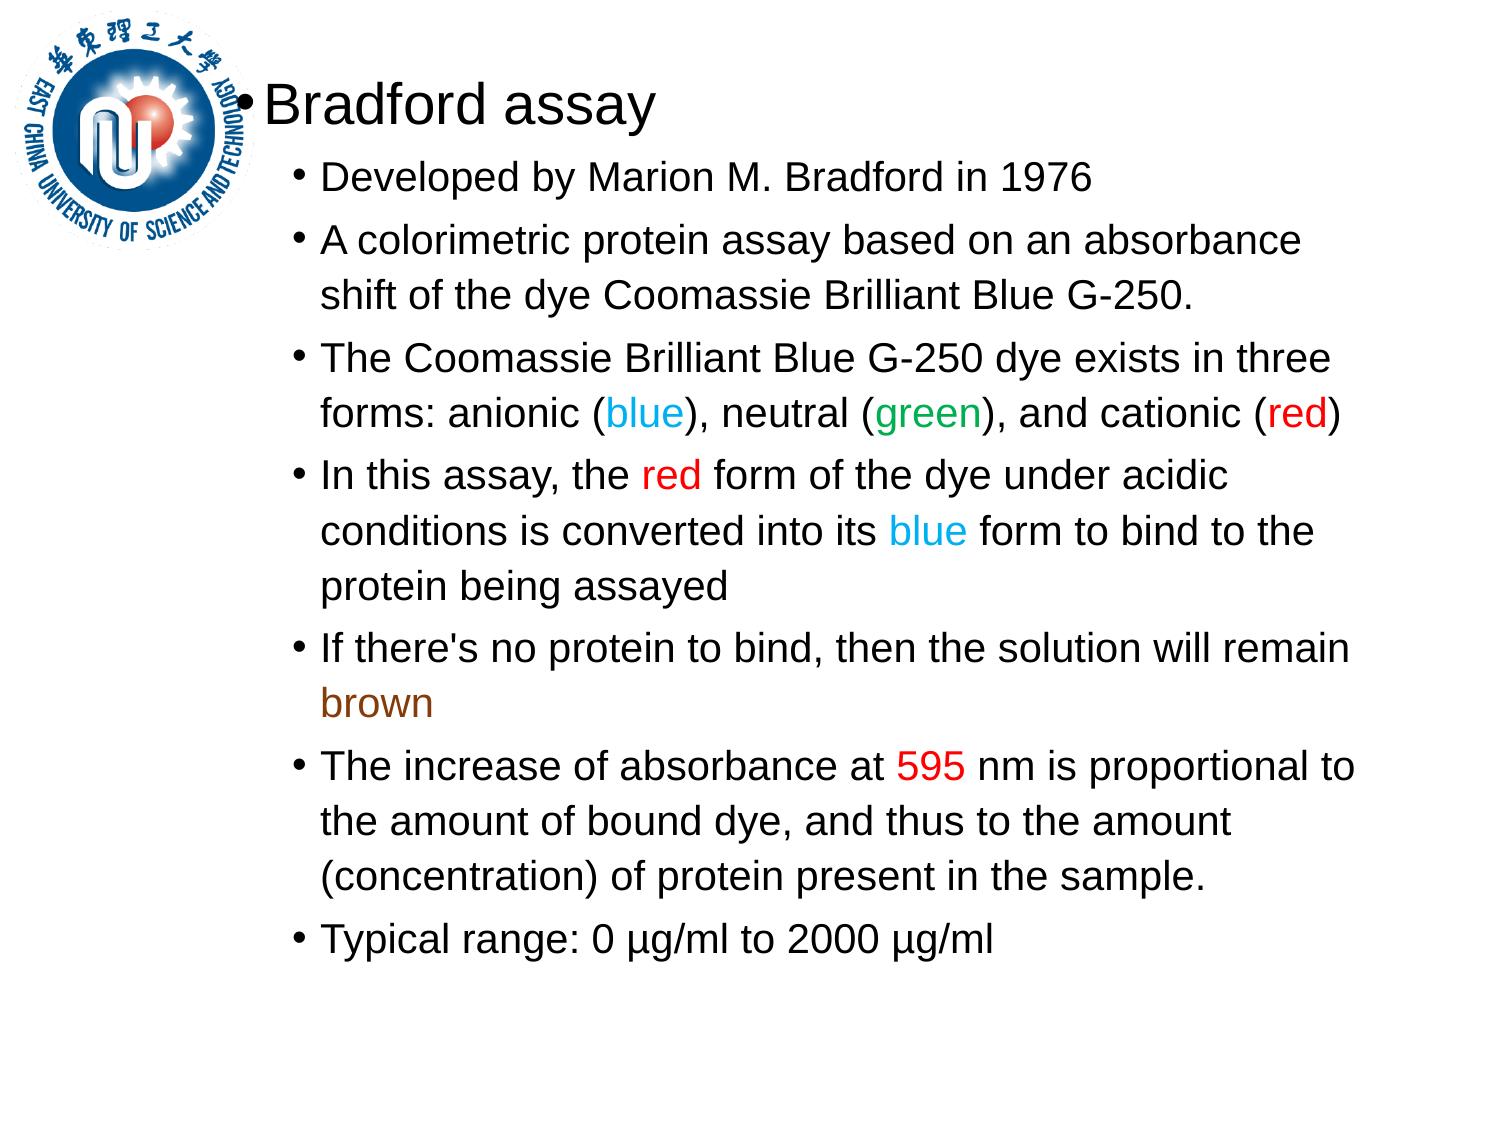

Bradford assay
Developed by Marion M. Bradford in 1976
A colorimetric protein assay based on an absorbance shift of the dye Coomassie Brilliant Blue G-250.
The Coomassie Brilliant Blue G-250 dye exists in three forms: anionic (blue), neutral (green), and cationic (red)
In this assay, the red form of the dye under acidic conditions is converted into its blue form to bind to the protein being assayed
If there's no protein to bind, then the solution will remain brown
The increase of absorbance at 595 nm is proportional to the amount of bound dye, and thus to the amount (concentration) of protein present in the sample.
Typical range: 0 µg/ml to 2000 µg/ml